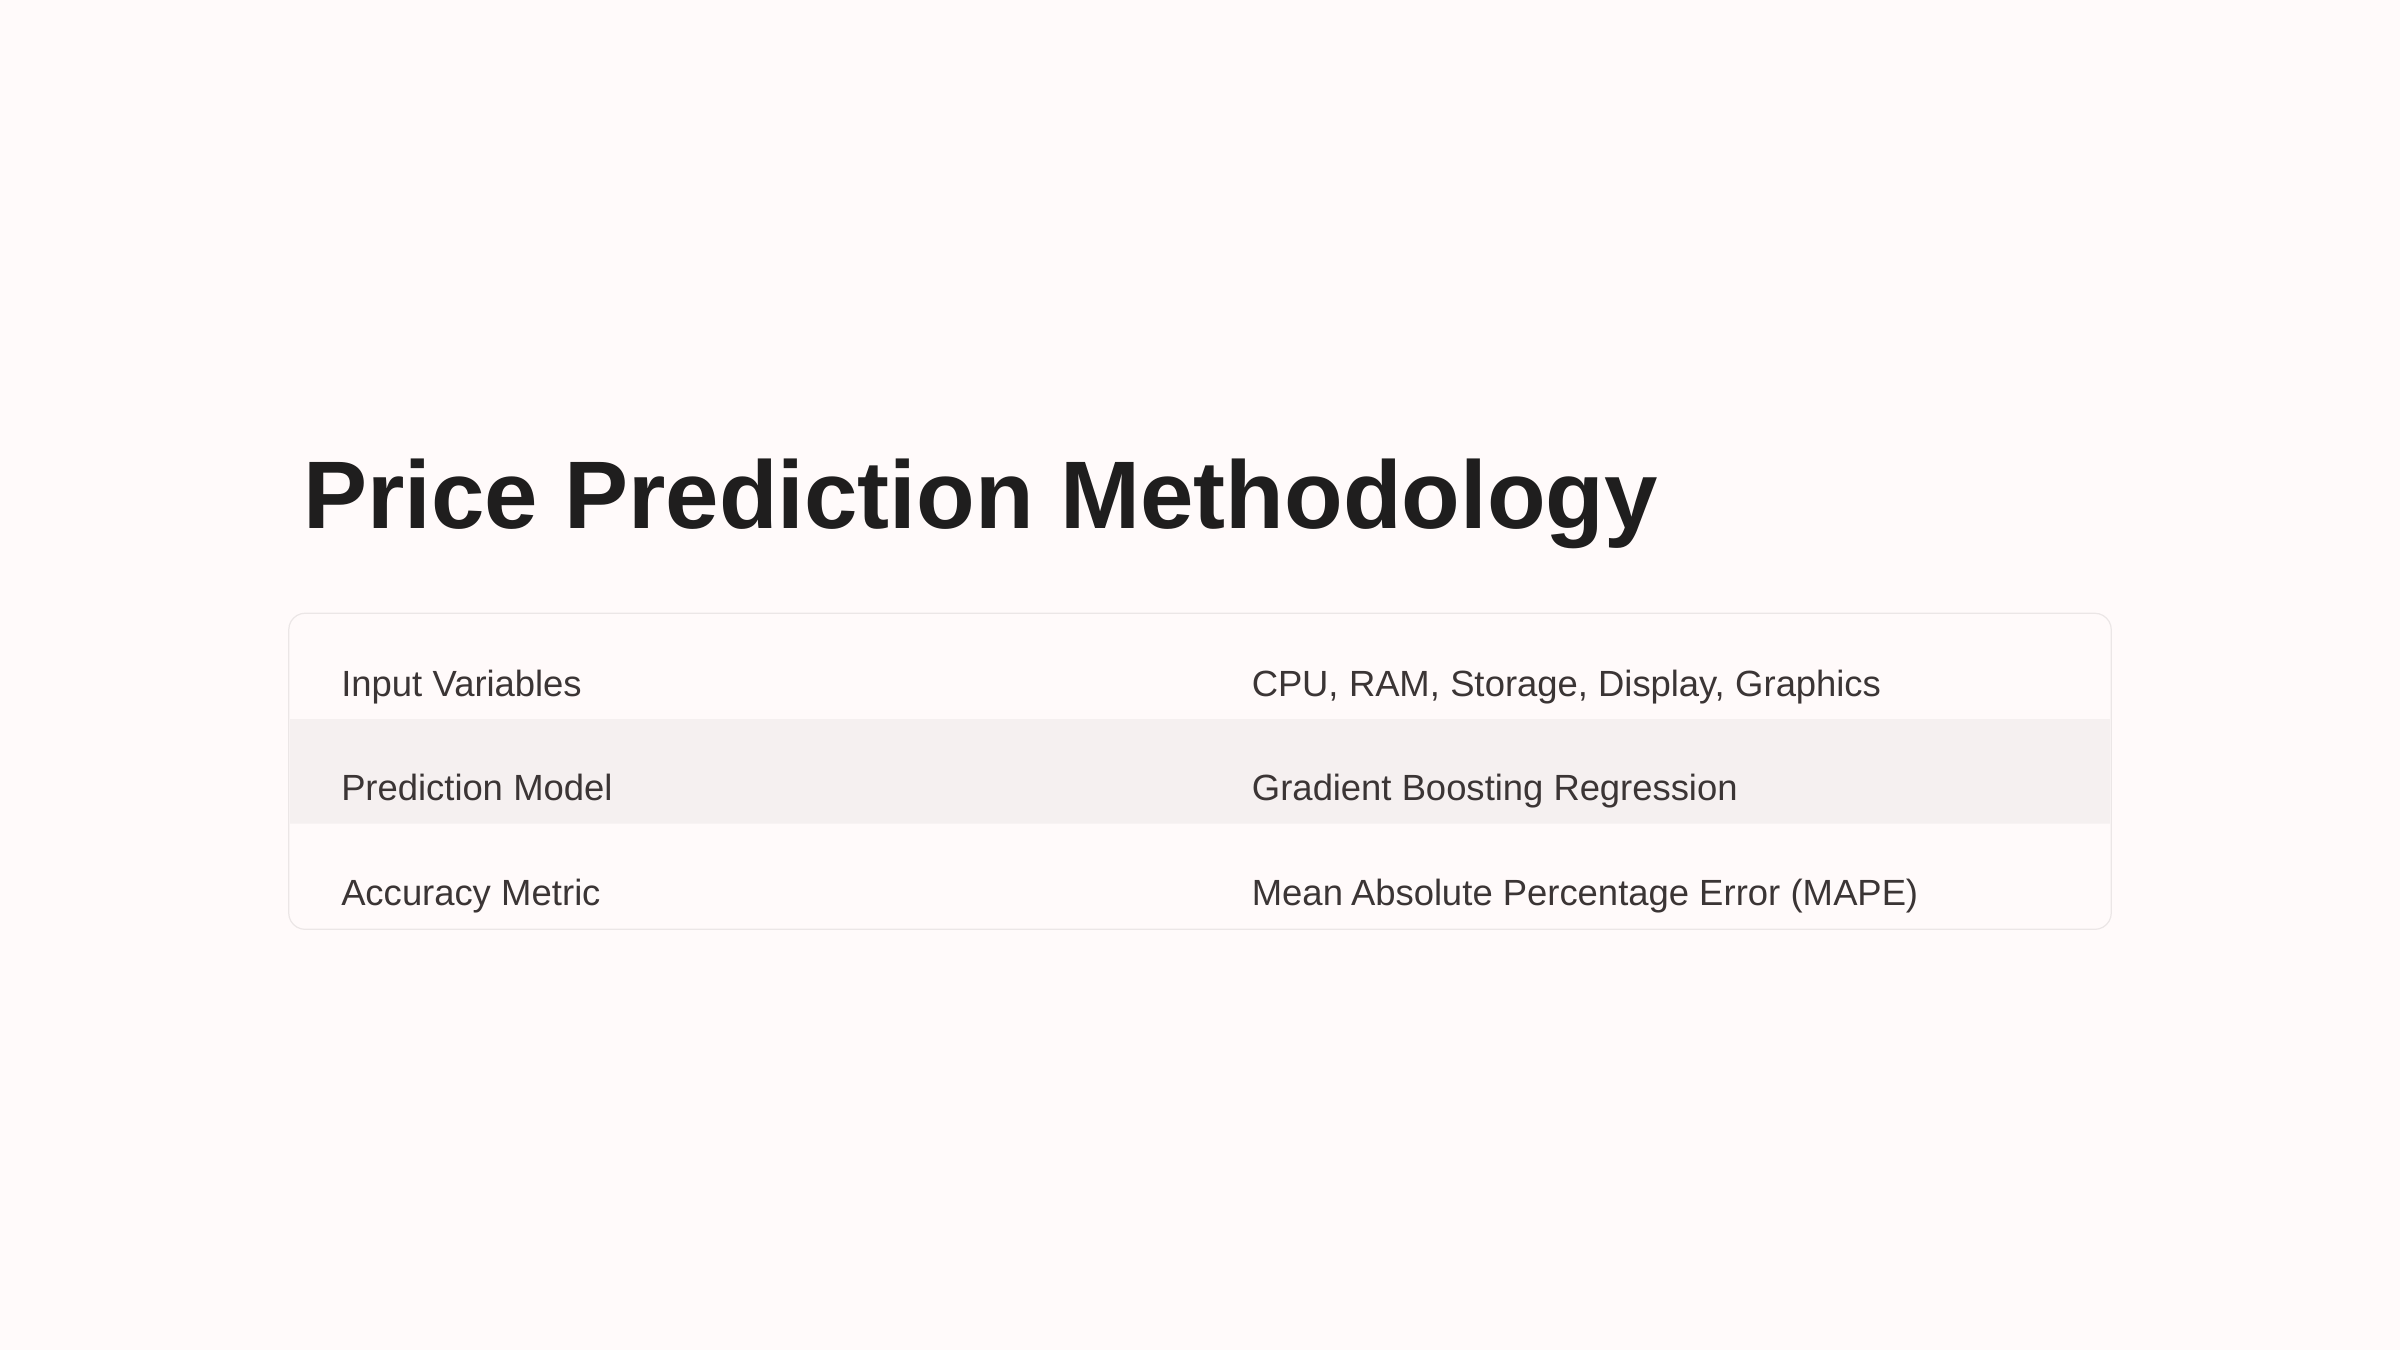

Price Prediction Methodology

Input Variables
CPU, RAM, Storage, Display, Graphics

Prediction Model
Gradient Boosting Regression

Accuracy Metric
Mean Absolute Percentage Error (MAPE)